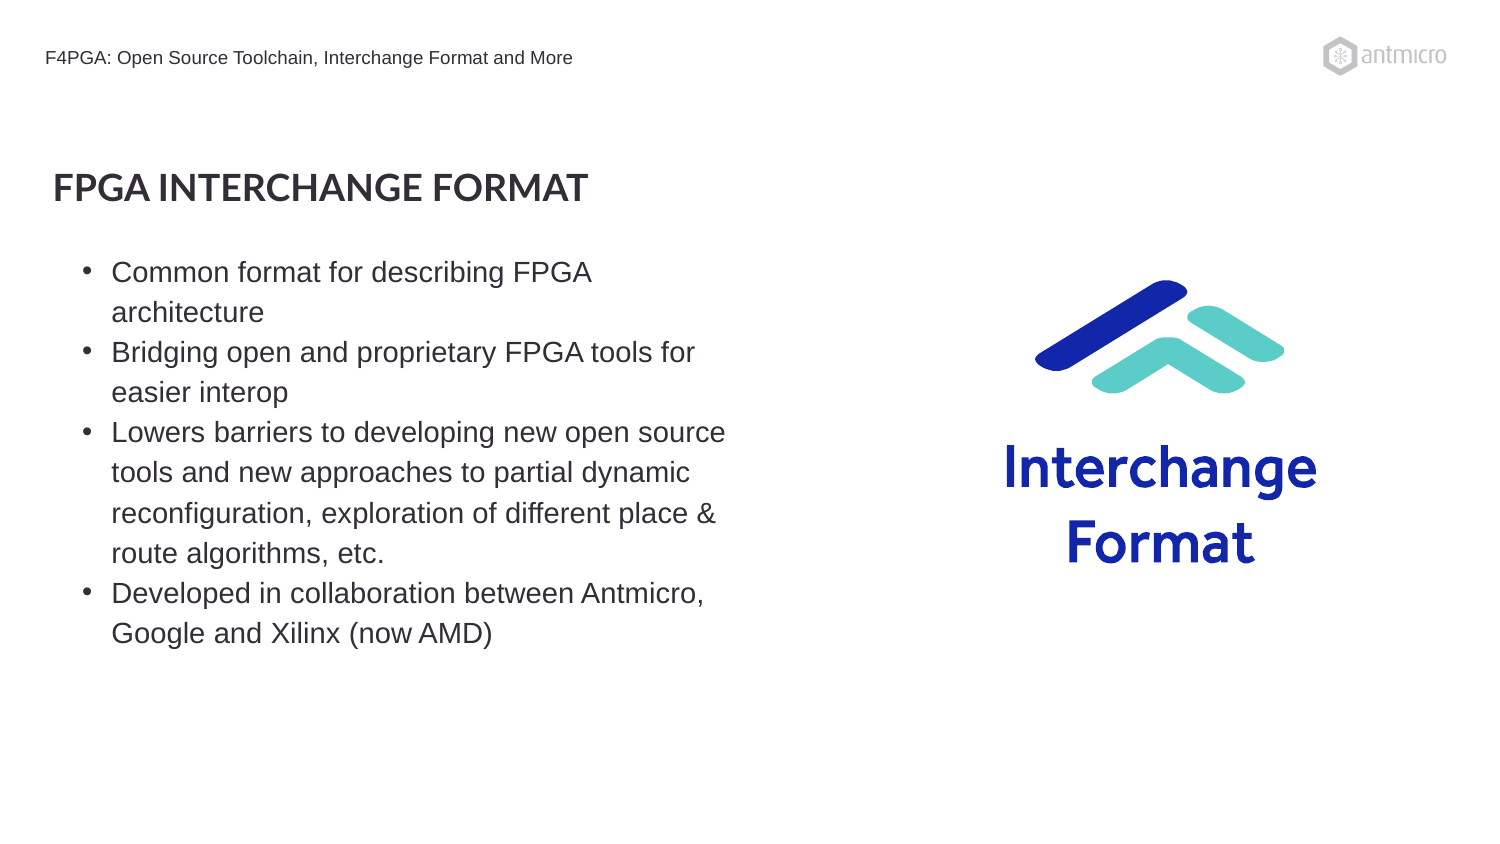

F4PGA: Open Source Toolchain, Interchange Format and More

# FPGA INTERCHANGE FORMAT
Common format for describing FPGA architecture
Bridging open and proprietary FPGA tools for easier interop
Lowers barriers to developing new open source tools and new approaches to partial dynamic reconfiguration, exploration of different place & route algorithms, etc.
Developed in collaboration between Antmicro, Google and Xilinx (now AMD)